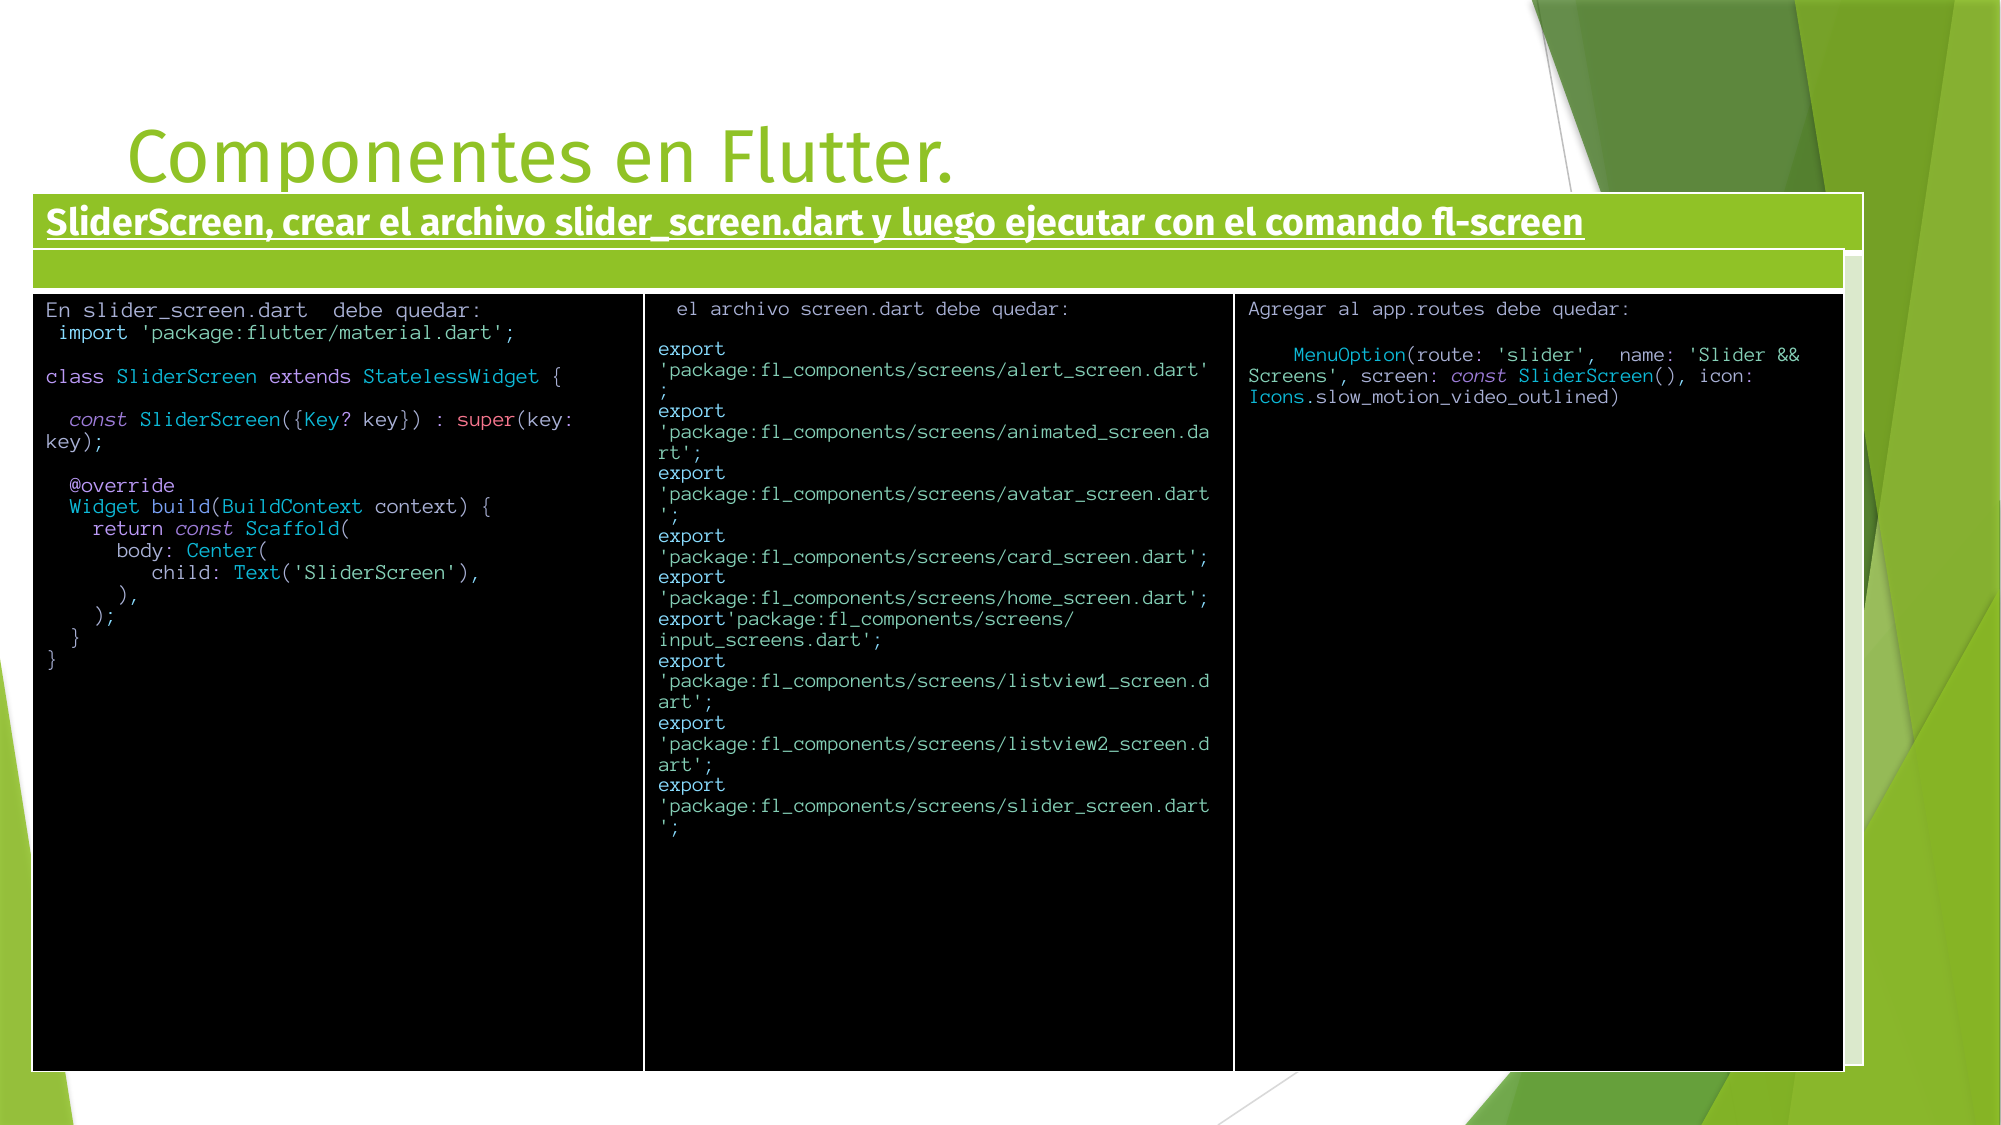

# Componentes en Flutter.
| SliderScreen, crear el archivo slider\_screen.dart y luego ejecutar con el comando fl-screen |
| --- |
|  |
|  |  |  |
| --- | --- | --- |
| En slider\_screen.dart debe quedar: import 'package:flutter/material.dart'; class SliderScreen extends StatelessWidget {       const SliderScreen({Key? key}) : super(key: key);     @override   Widget build(BuildContext context) {     return const Scaffold(       body: Center(          child: Text('SliderScreen'),       ),     );   } } | el archivo screen.dart debe quedar: export 'package:fl\_components/screens/alert\_screen.dart'; export 'package:fl\_components/screens/animated\_screen.dart'; export 'package:fl\_components/screens/avatar\_screen.dart'; export 'package:fl\_components/screens/card\_screen.dart'; export 'package:fl\_components/screens/home\_screen.dart'; export'package:fl\_components/screens/input\_screens.dart'; export 'package:fl\_components/screens/listview1\_screen.dart'; export 'package:fl\_components/screens/listview2\_screen.dart'; export 'package:fl\_components/screens/slider\_screen.dart'; | Agregar al app.routes debe quedar:     MenuOption(route: 'slider',  name: 'Slider && Screens', screen: const SliderScreen(), icon: Icons.slow\_motion\_video\_outlined) |